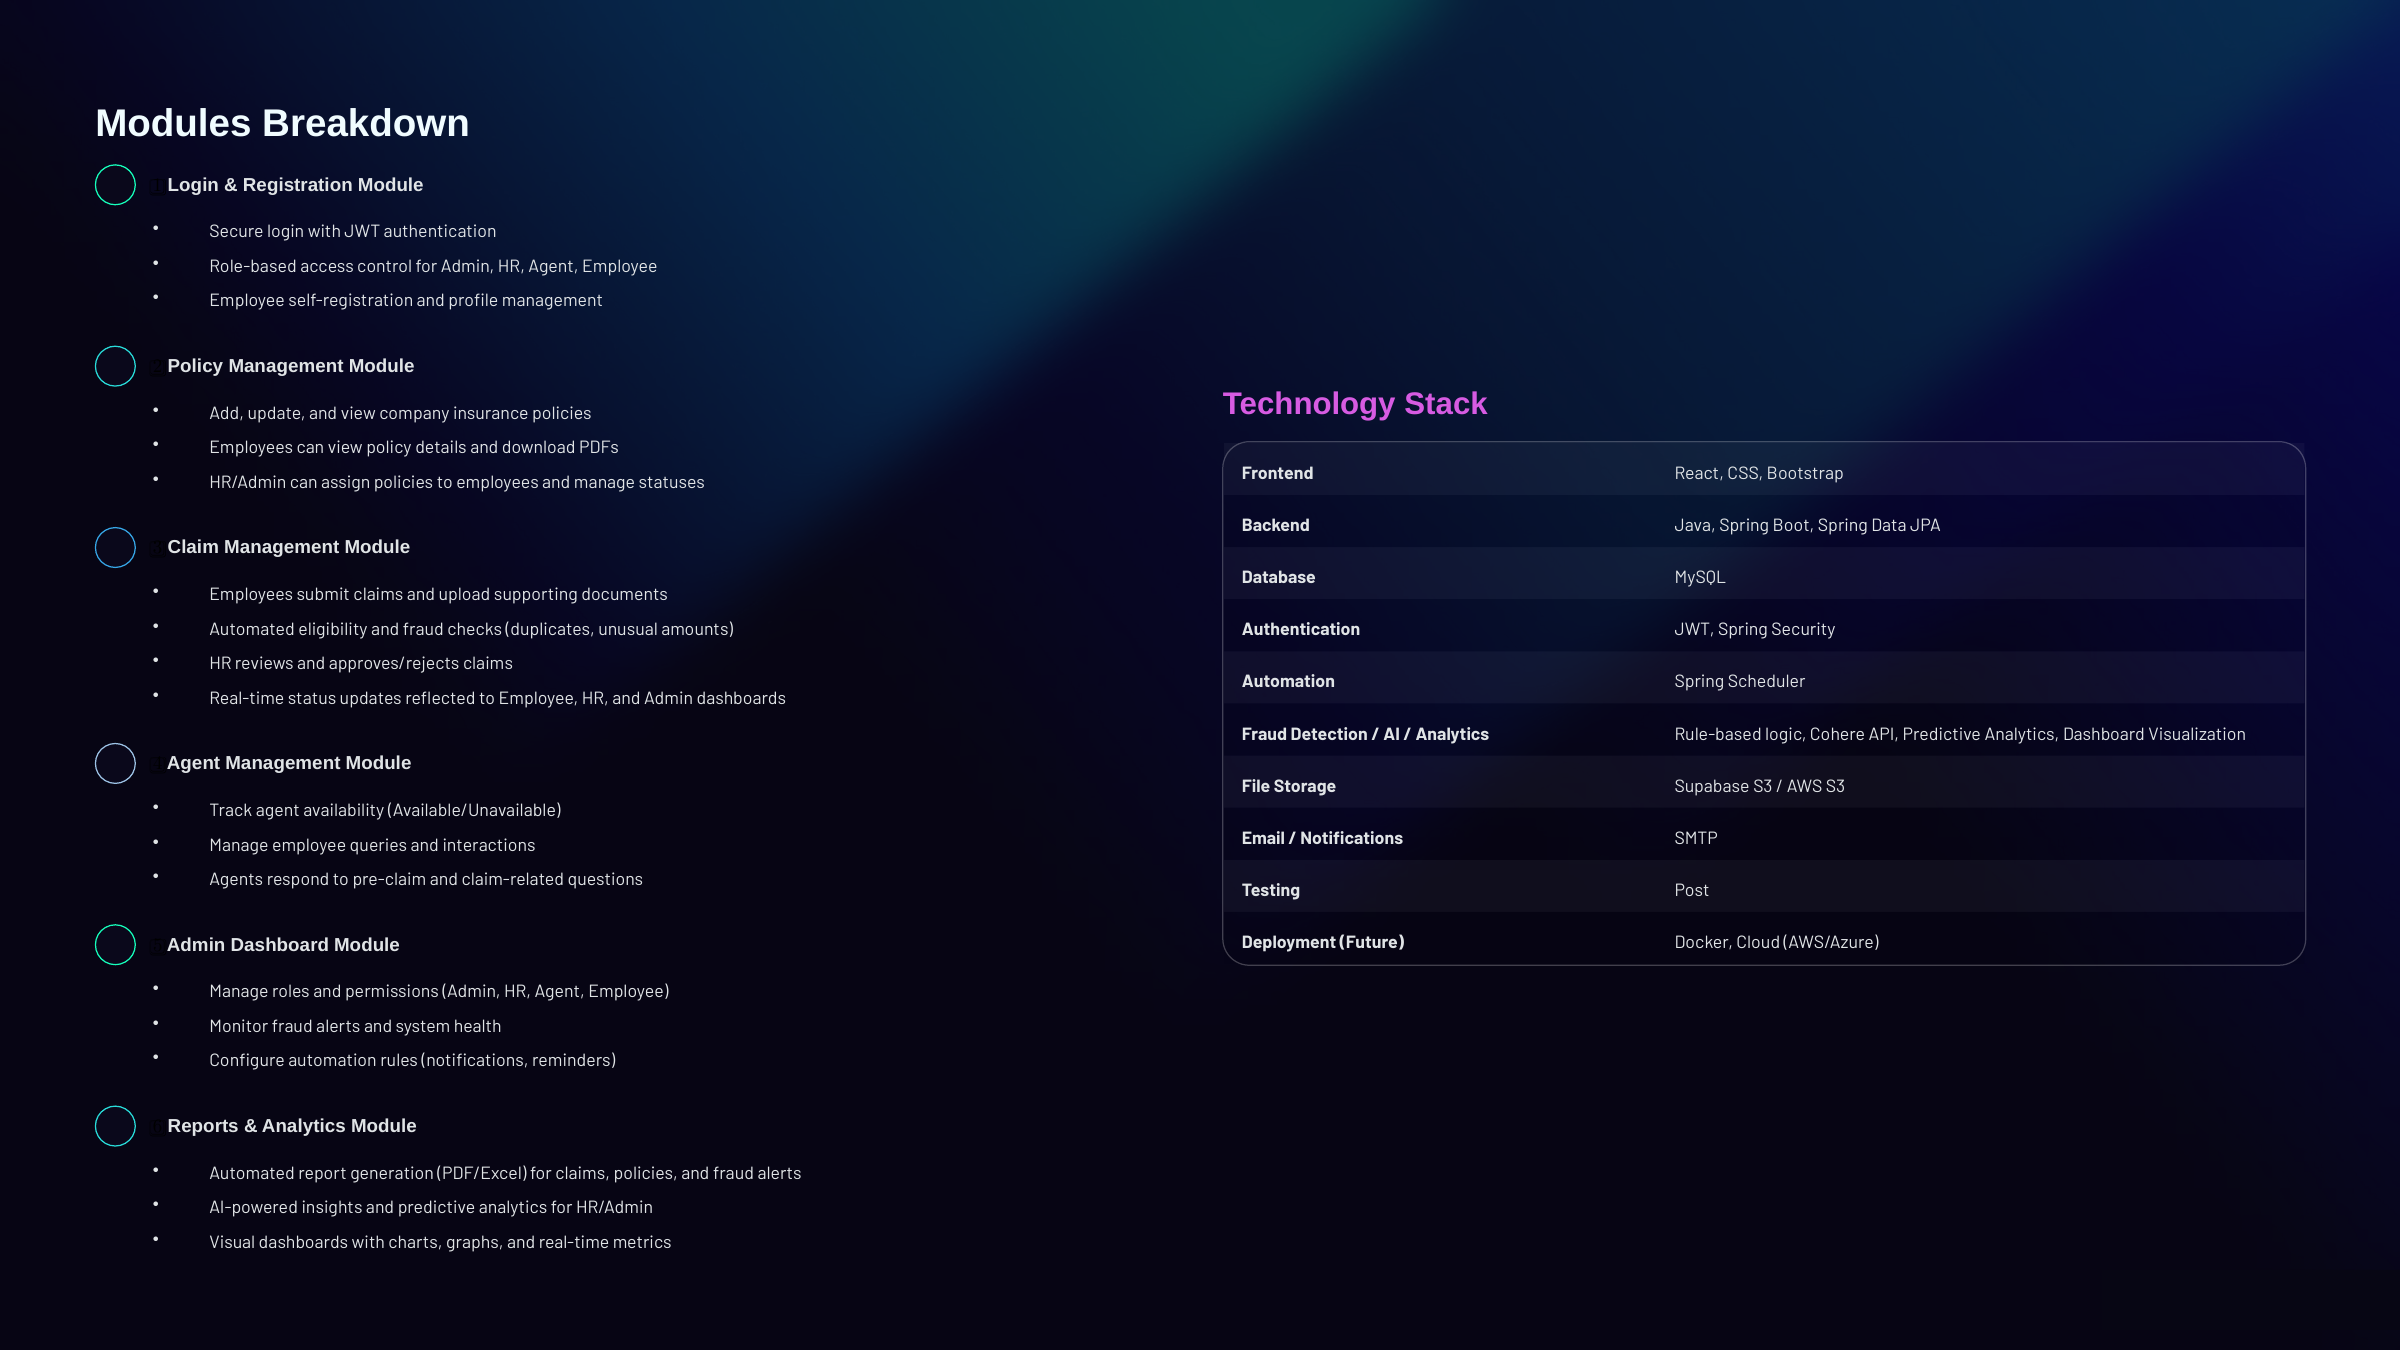

Modules Breakdown

1️⃣ Login & Registration Module
Secure login with JWT authentication
Role-based access control for Admin, HR, Agent, Employee
Employee self-registration and profile management

2️⃣ Policy Management Module
Technology Stack
Add, update, and view company insurance policies
Employees can view policy details and download PDFs

Frontend
React, CSS, Bootstrap
HR/Admin can assign policies to employees and manage statuses

Backend
Java, Spring Boot, Spring Data JPA

3️⃣ Claim Management Module

Database
MySQL
Employees submit claims and upload supporting documents

Automated eligibility and fraud checks (duplicates, unusual amounts)
Authentication
JWT, Spring Security
HR reviews and approves/rejects claims

Automation
Spring Scheduler
Real-time status updates reflected to Employee, HR, and Admin dashboards

Fraud Detection / AI / Analytics
Rule-based logic, Cohere API, Predictive Analytics, Dashboard Visualization

4️⃣ Agent Management Module

File Storage
Supabase S3 / AWS S3
Track agent availability (Available/Unavailable)

Email / Notifications
SMTP
Manage employee queries and interactions

Agents respond to pre-claim and claim-related questions
Testing
Post

Deployment (Future)
Docker, Cloud (AWS/Azure)

5️⃣ Admin Dashboard Module
Manage roles and permissions (Admin, HR, Agent, Employee)
Monitor fraud alerts and system health
Configure automation rules (notifications, reminders)

6️⃣ Reports & Analytics Module
Automated report generation (PDF/Excel) for claims, policies, and fraud alerts
AI-powered insights and predictive analytics for HR/Admin
Visual dashboards with charts, graphs, and real-time metrics